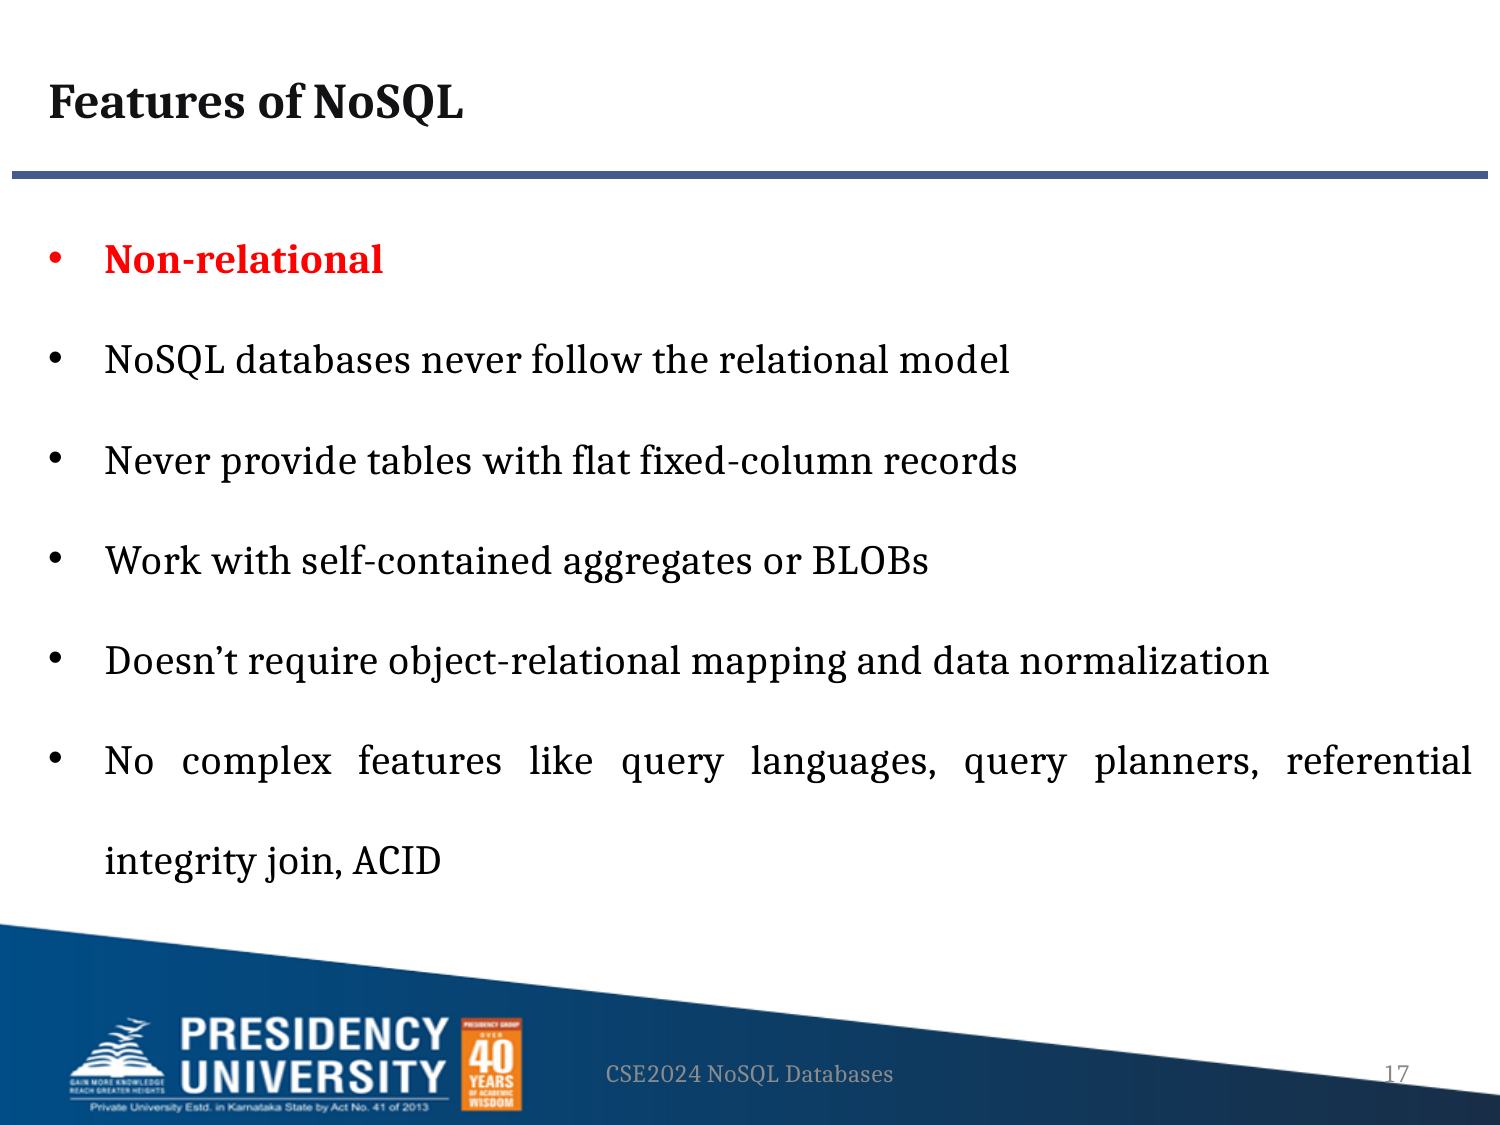

Features of NoSQL
Non-relational
NoSQL databases never follow the relational model
Never provide tables with flat fixed-column records
Work with self-contained aggregates or BLOBs
Doesn’t require object-relational mapping and data normalization
No complex features like query languages, query planners, referential integrity join, ACID

CSE2024 NoSQL Databases
17